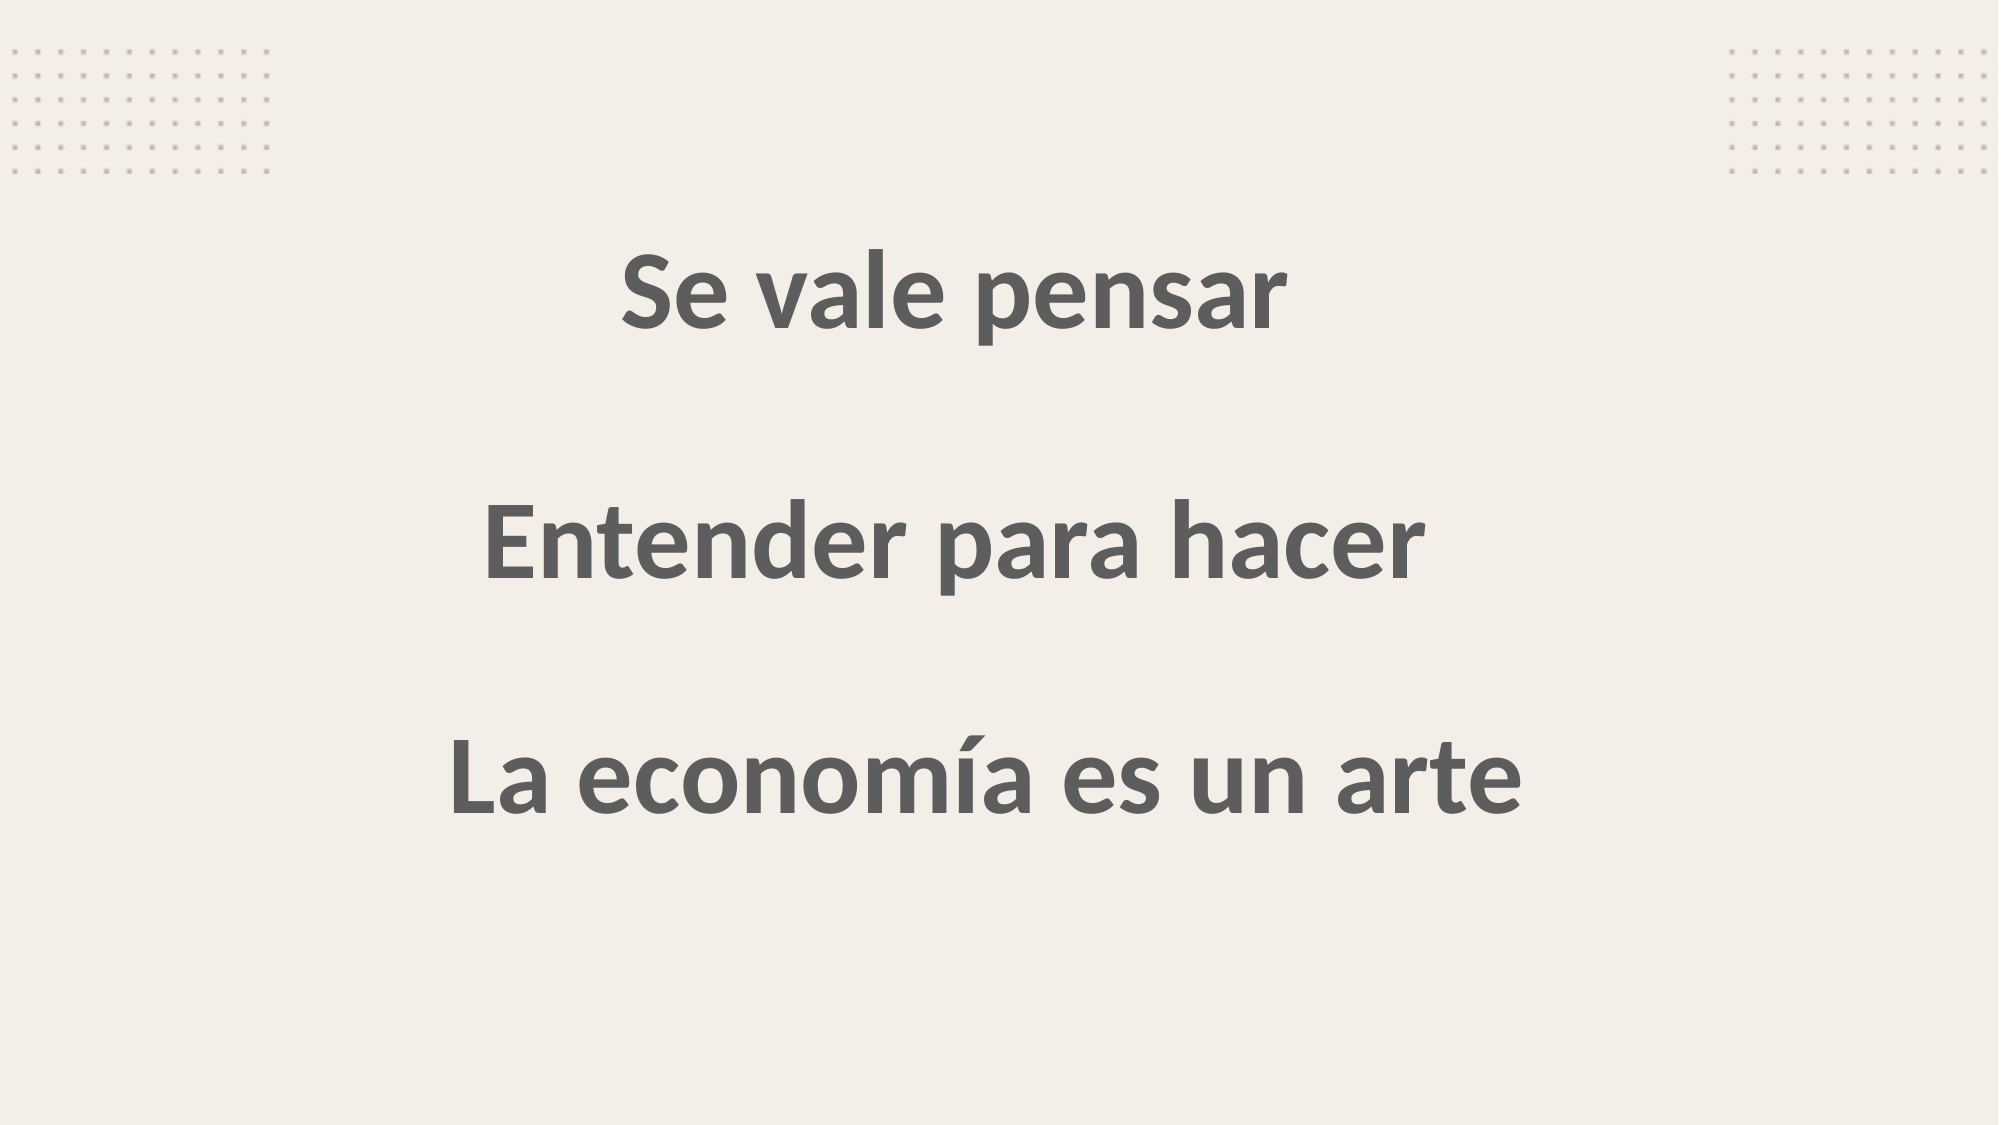

Se vale pensar
Entender para hacer
La economía es un arte